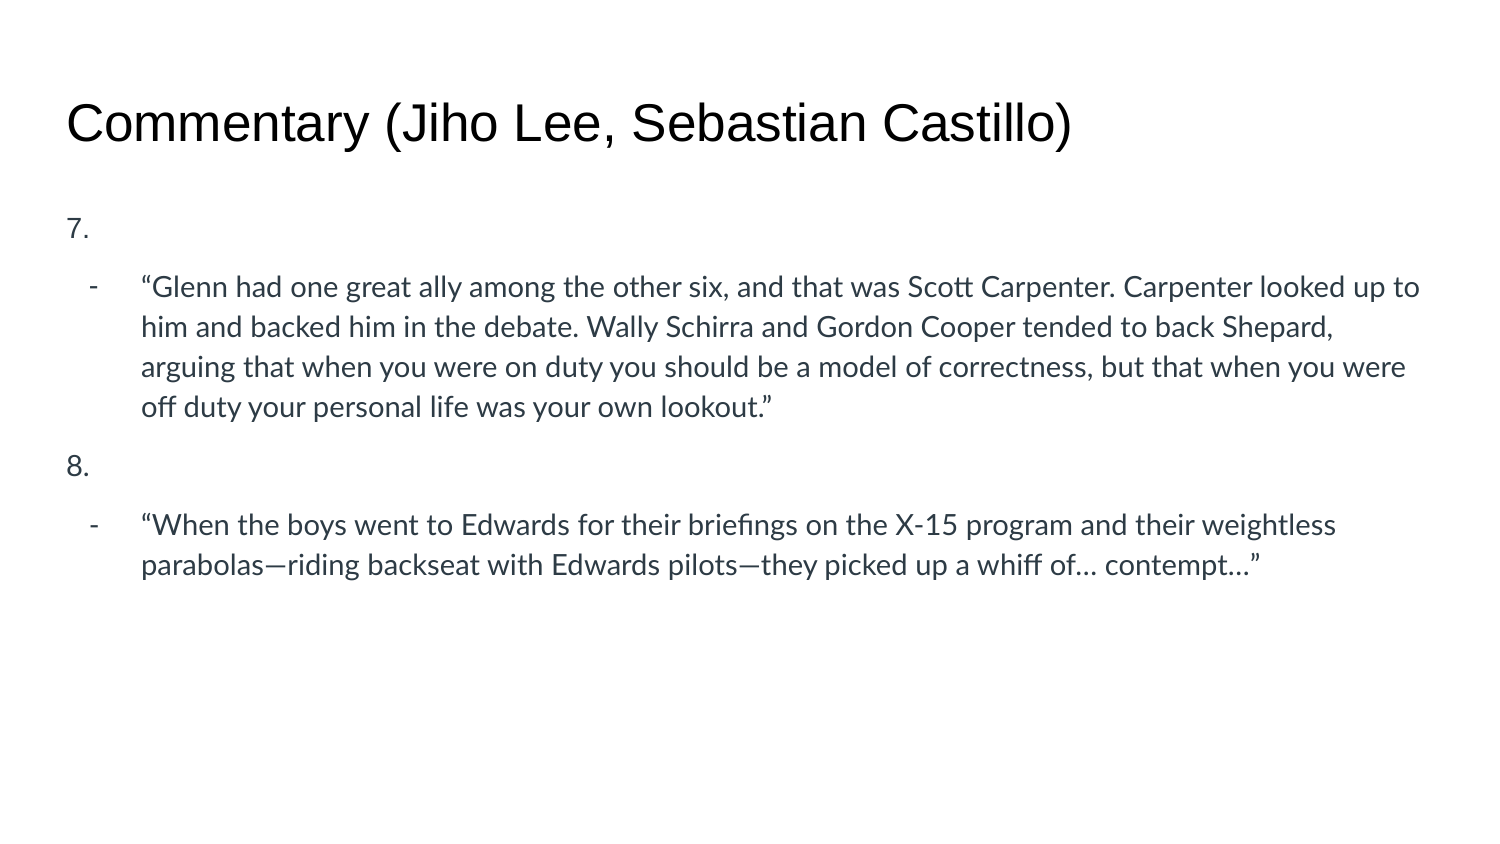

# Commentary (Jiho Lee, Sebastian Castillo)
7.
“Glenn had one great ally among the other six, and that was Scott Carpenter. Carpenter looked up to him and backed him in the debate. Wally Schirra and Gordon Cooper tended to back Shepard, arguing that when you were on duty you should be a model of correctness, but that when you were off duty your personal life was your own lookout.”
8.
“When the boys went to Edwards for their briefings on the X-15 program and their weightless parabolas—riding backseat with Edwards pilots—they picked up a whiff of… contempt…”